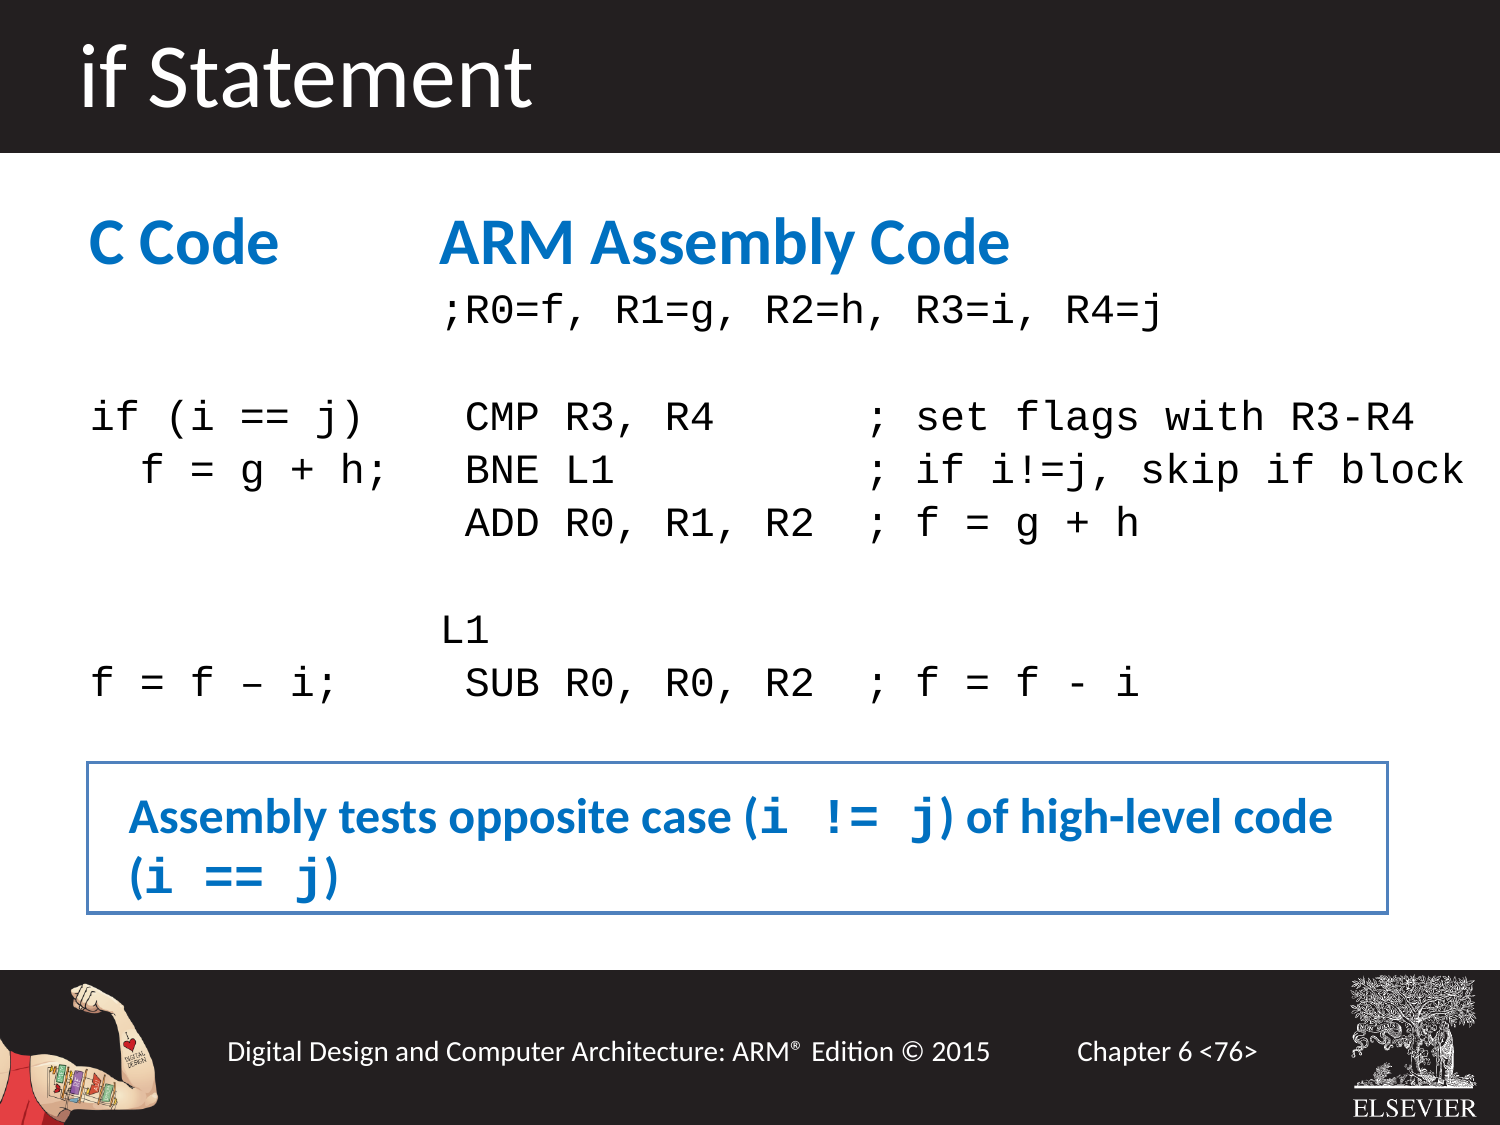

if Statement

C Code

if (i == j)
  f = g + h;

f = f – i;

ARM Assembly Code
;R0=f, R1=g, R2=h, R3=i, R4=j

 CMP R3, R4      ; set flags with R3-R4
 BNE L1          ; if i!=j, skip if block
 ADD R0, R1, R2  ; f = g + h

L1
 SUB R0, R0, R2  ; f = f - i

Assembly tests opposite case (i != j) of high-level code (i == j)